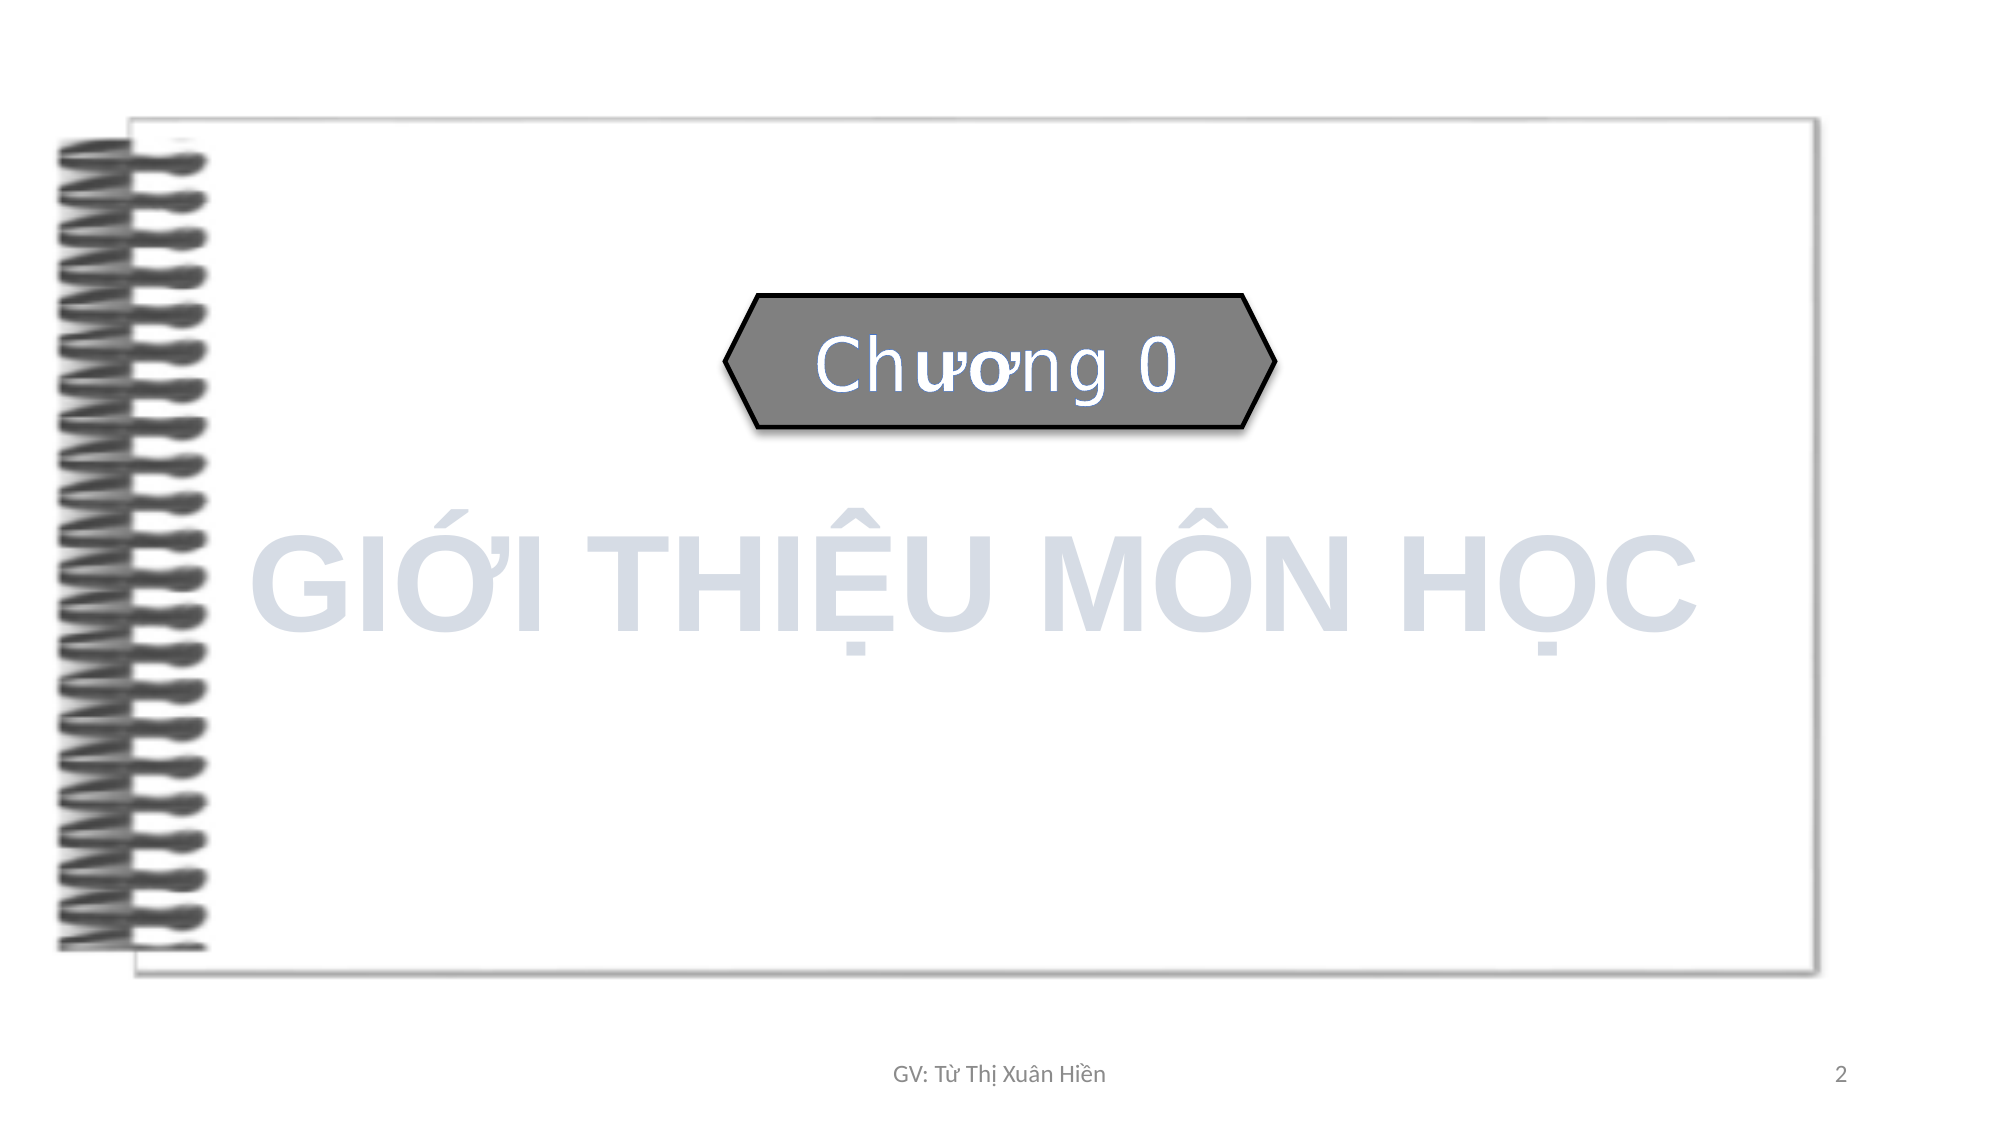

Chương 0
GIỚI THIỆU MÔN HỌC
GV: Từ Thị Xuân Hiền
2